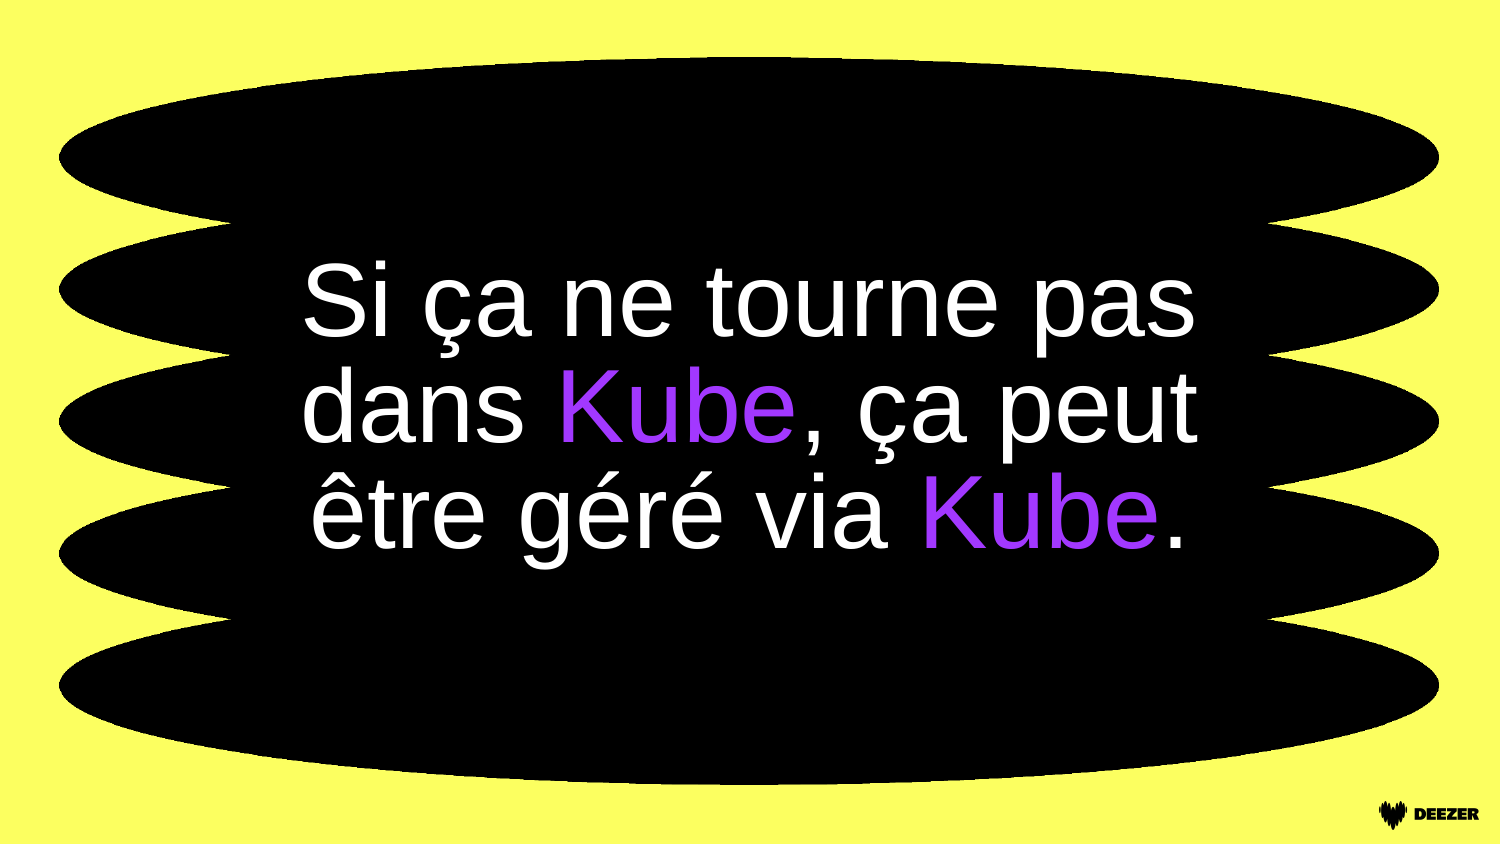

# Si ça ne tourne pas dans Kube, ça peut être géré via Kube.